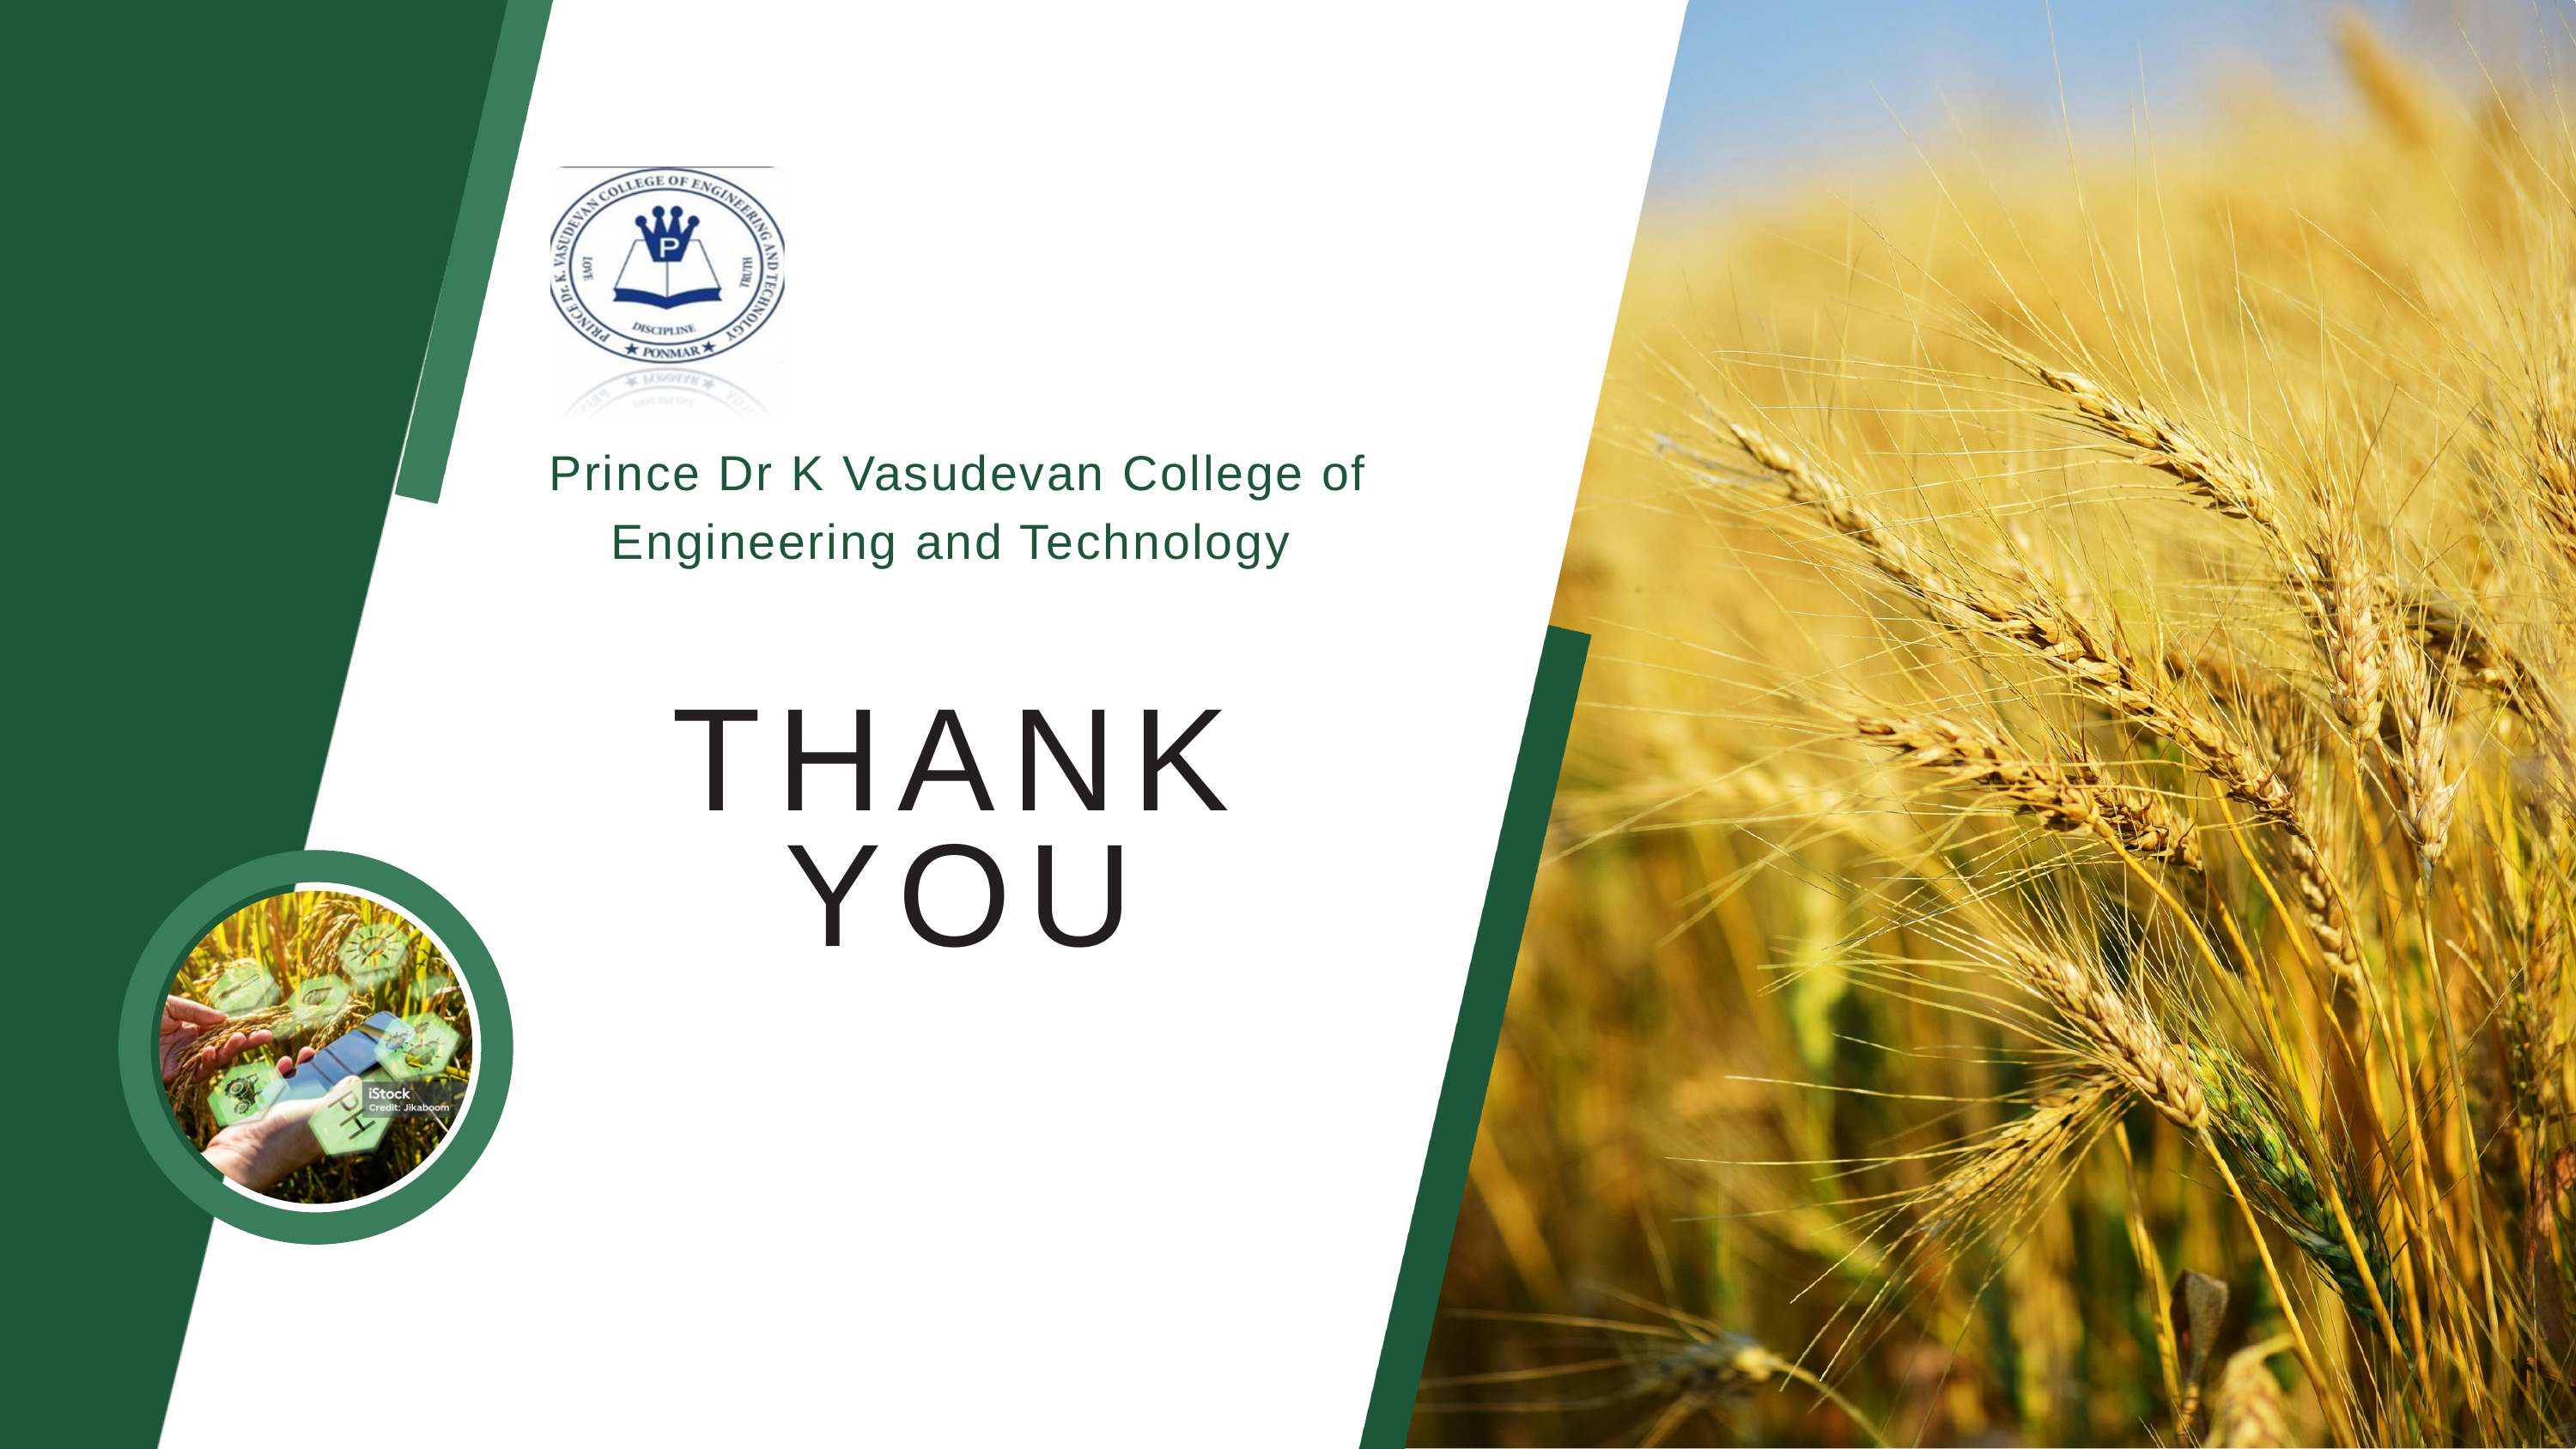

Prince Dr K Vasudevan College of Engineering and Technology

THANK YOU